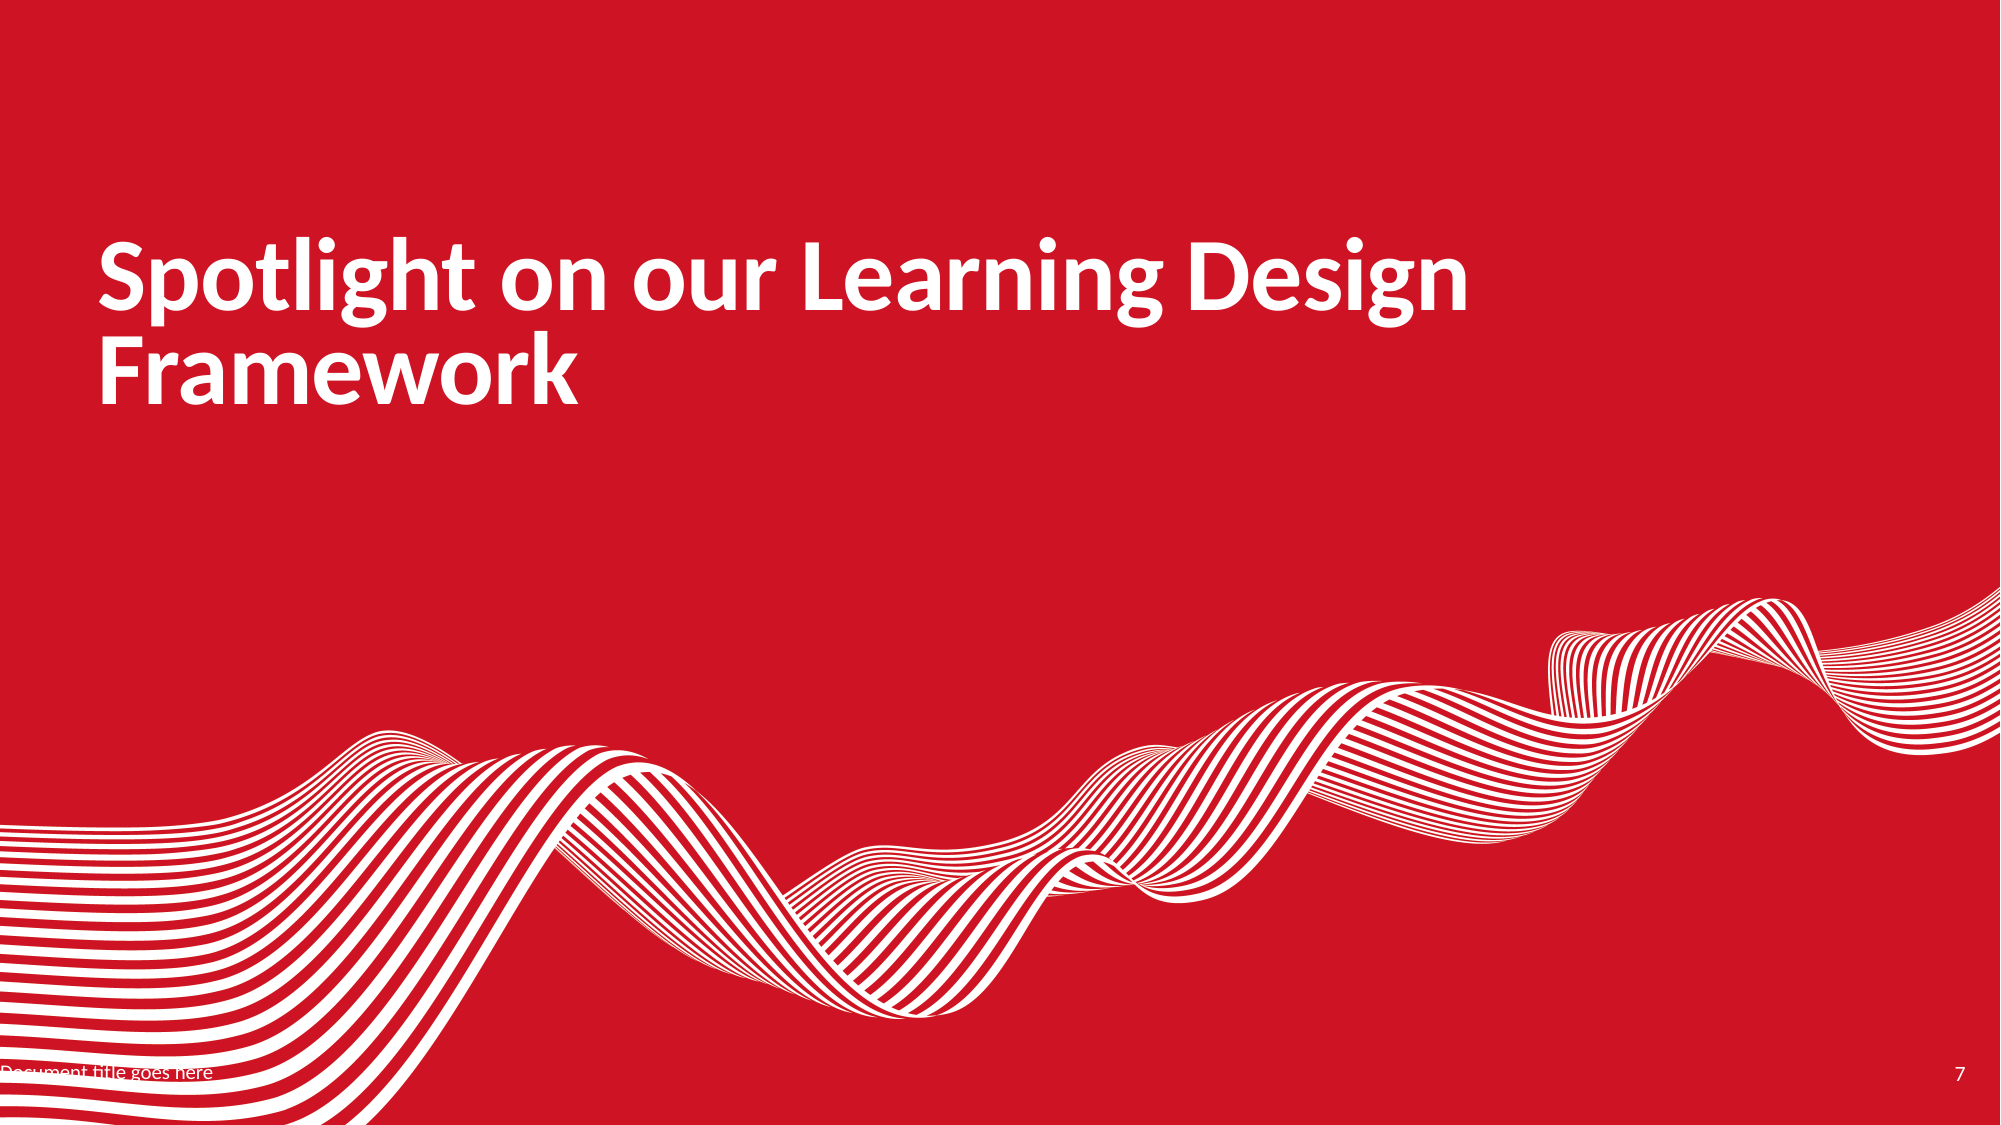

# Spotlight on our Learning Design Framework

7
Document title goes here